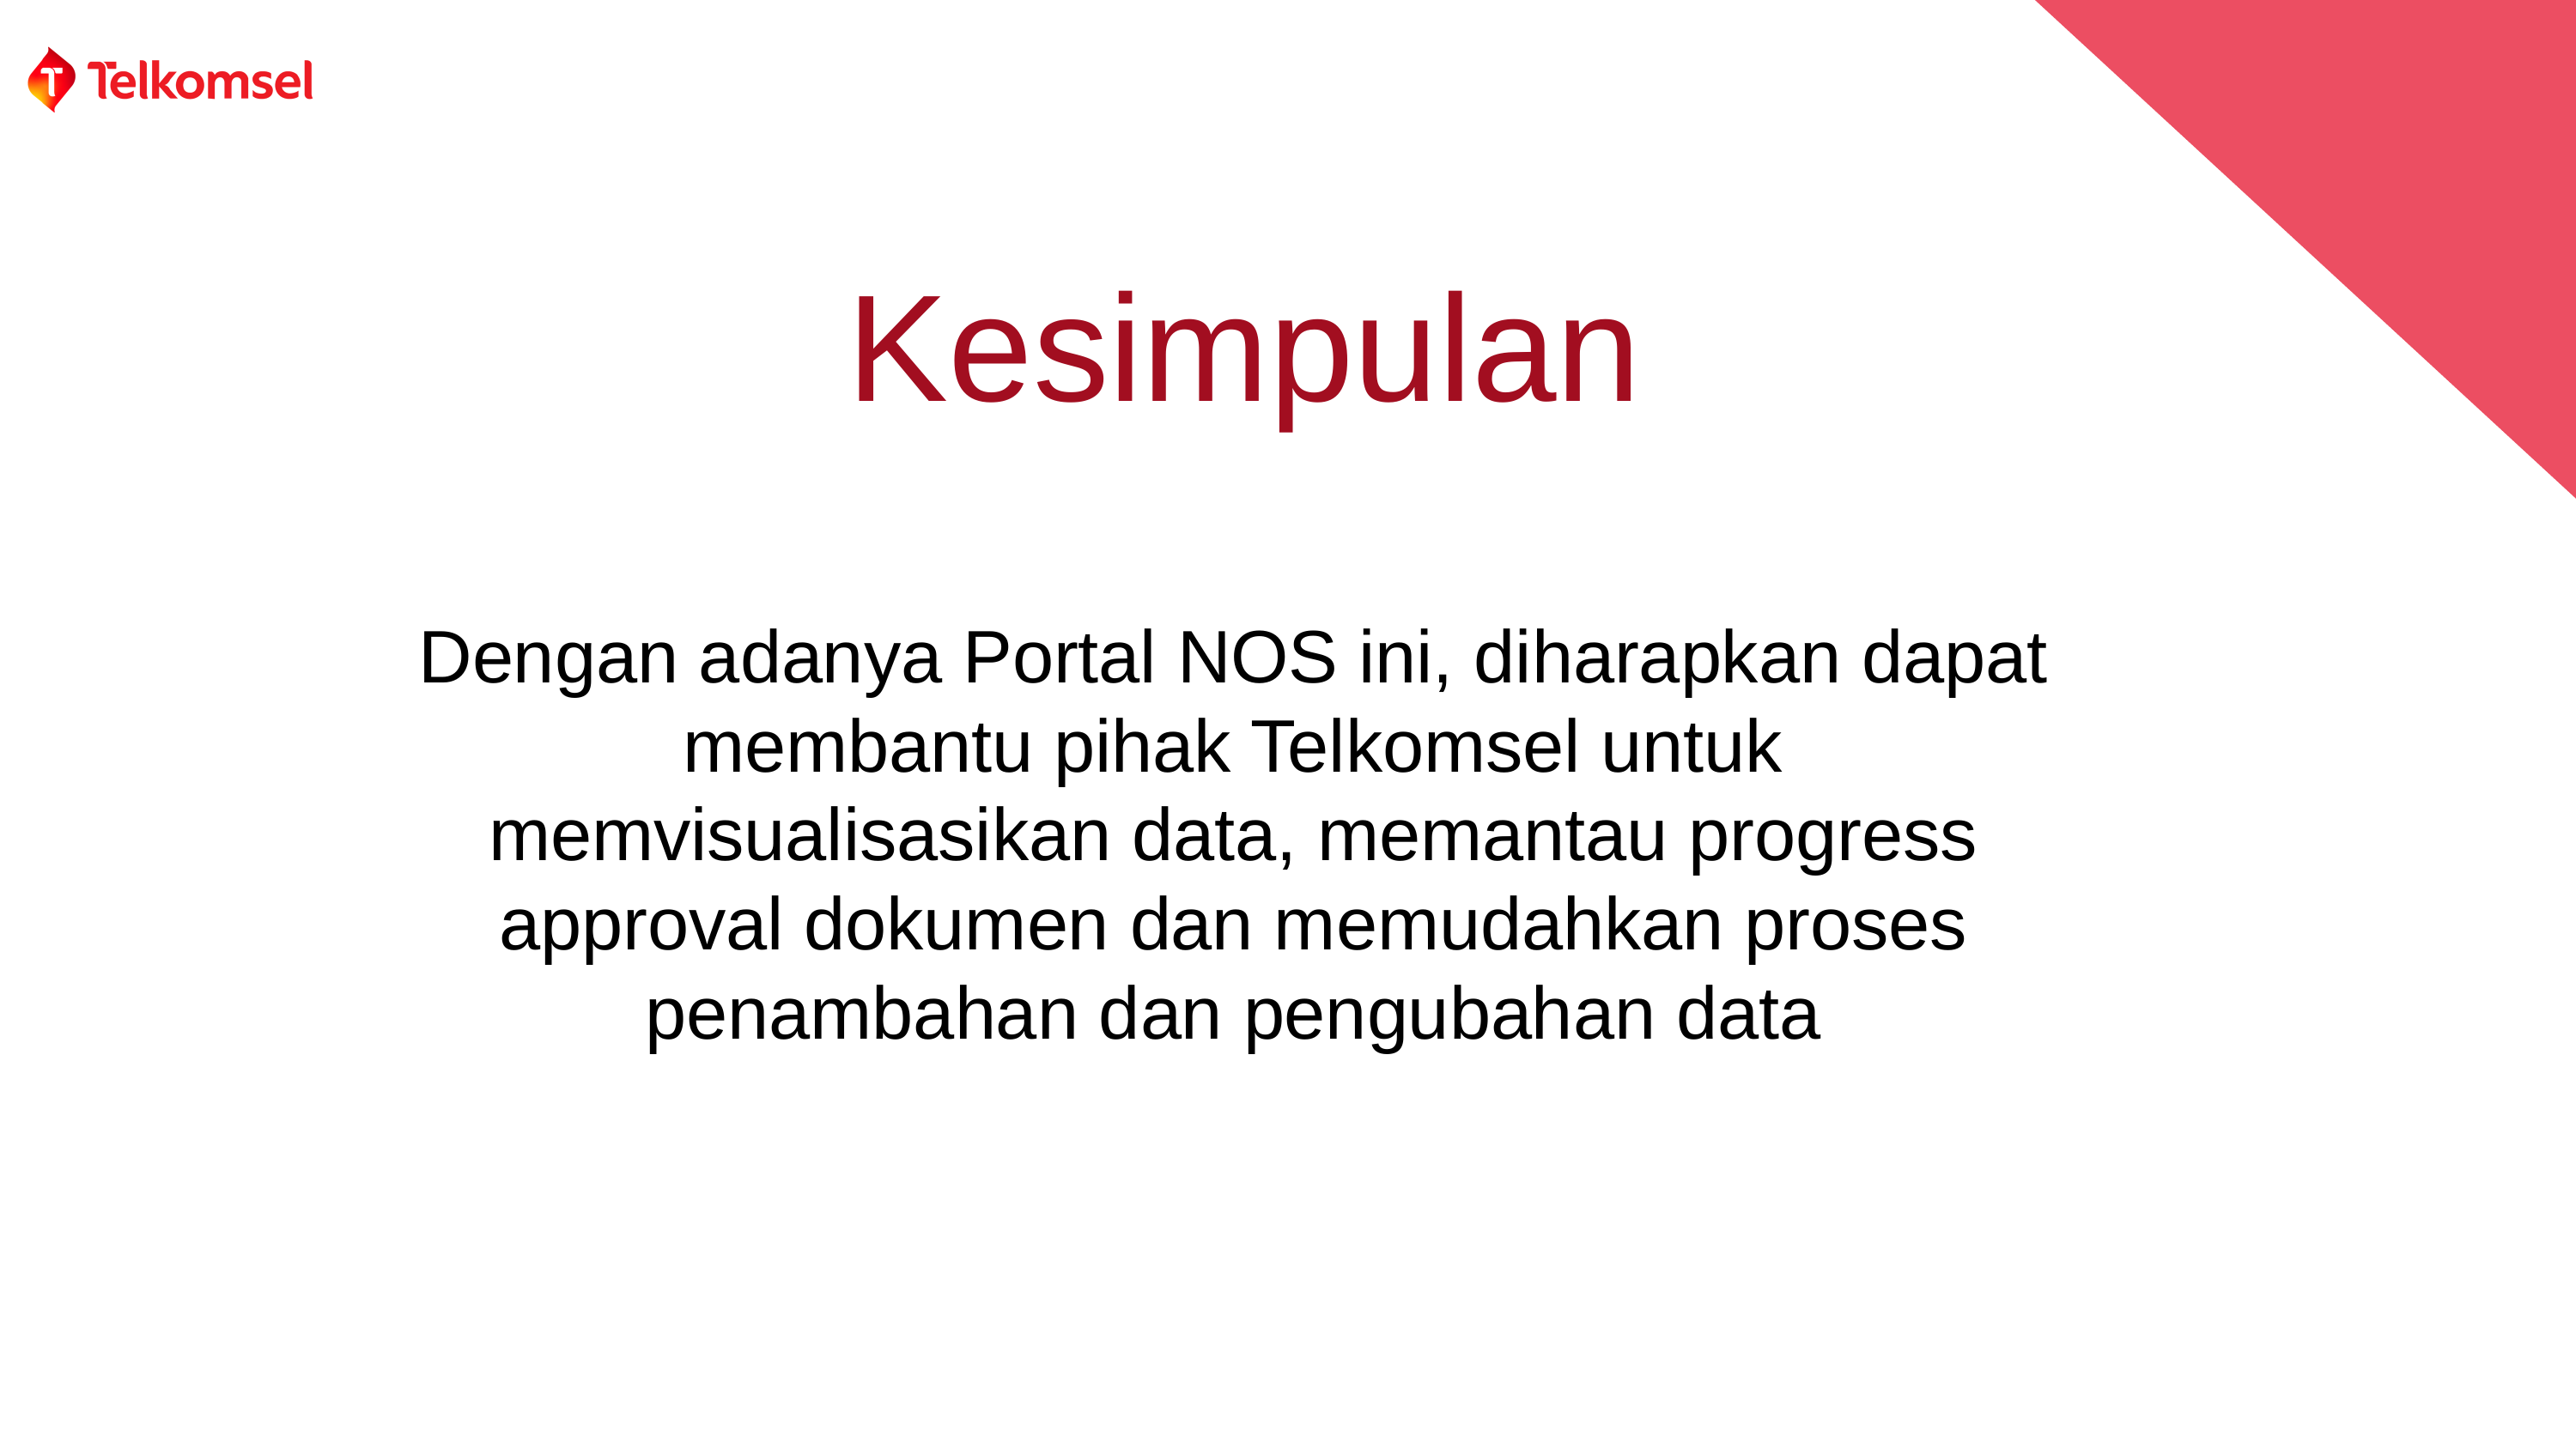

Kesimpulan
Dengan adanya Portal NOS ini, diharapkan dapat membantu pihak Telkomsel untuk memvisualisasikan data, memantau progress approval dokumen dan memudahkan proses penambahan dan pengubahan data